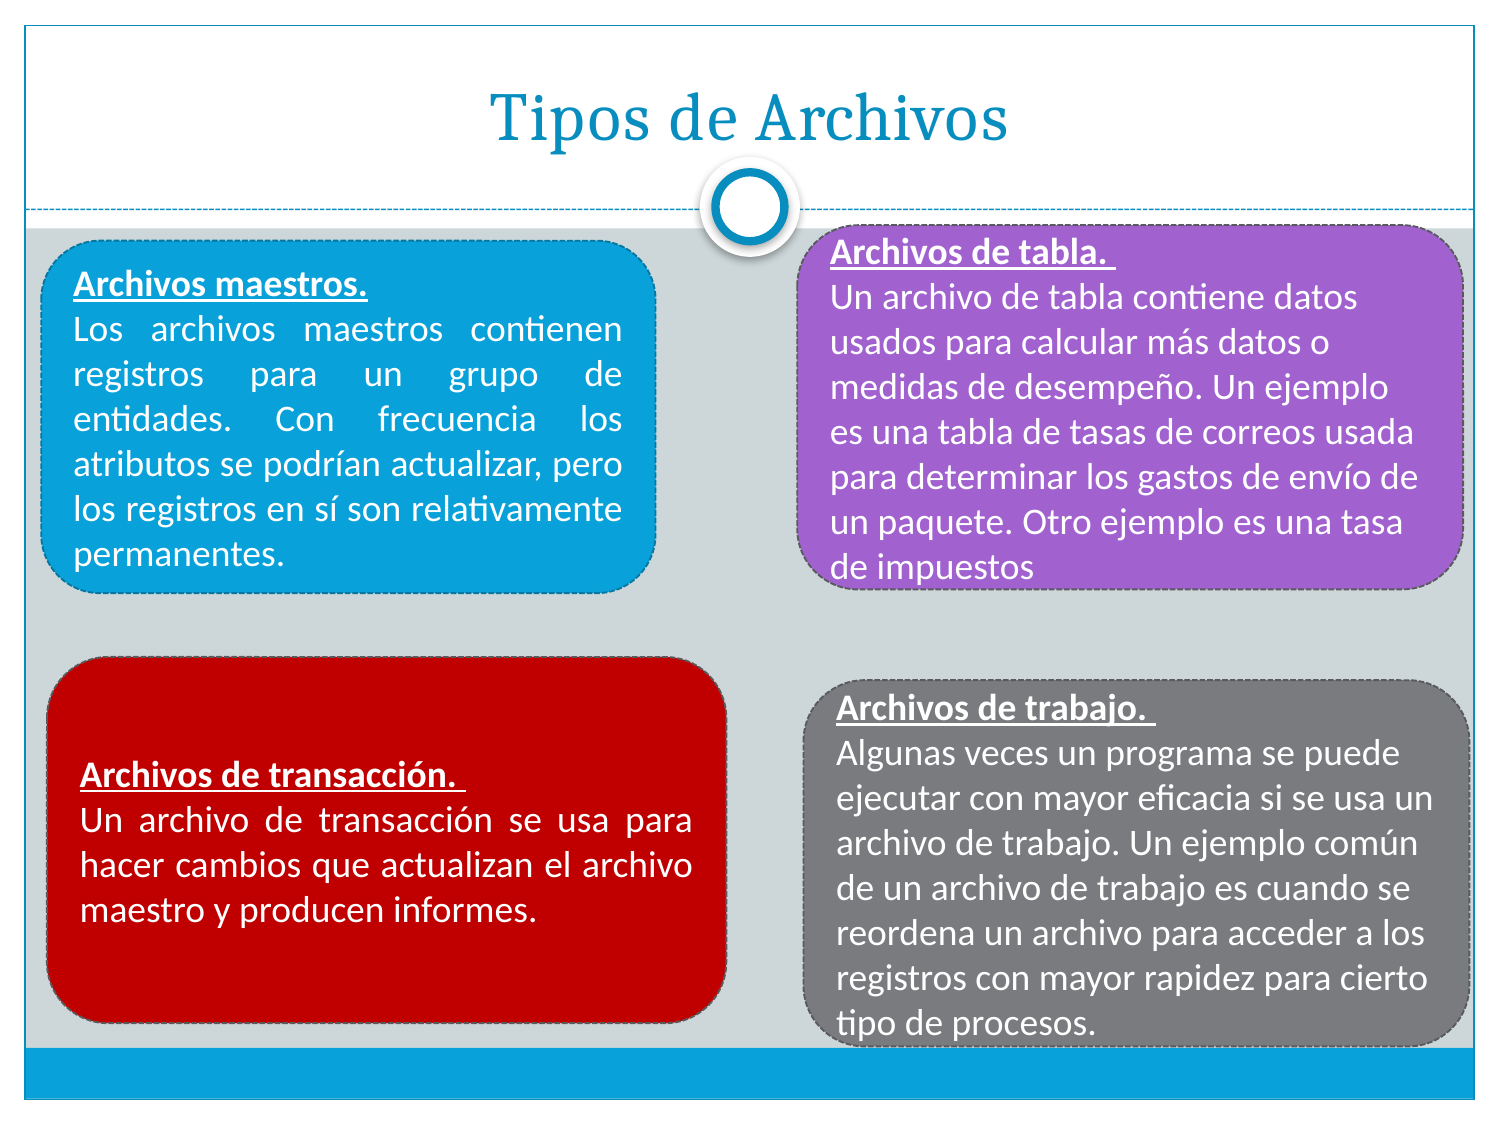

# Tipos de Archivos
Archivos de tabla.
Un archivo de tabla contiene datos usados para calcular más datos o medidas de desempeño. Un ejemplo es una tabla de tasas de correos usada para determinar los gastos de envío de un paquete. Otro ejemplo es una tasa de impuestos
Archivos maestros.
Los archivos maestros contienen registros para un grupo de entidades. Con frecuencia los atributos se podrían actualizar, pero los registros en sí son relativamente permanentes.
Archivos de transacción.
Un archivo de transacción se usa para hacer cambios que actualizan el archivo maestro y producen informes.
Archivos de trabajo.
Algunas veces un programa se puede ejecutar con mayor eficacia si se usa un archivo de trabajo. Un ejemplo común de un archivo de trabajo es cuando se reordena un archivo para acceder a los registros con mayor rapidez para cierto tipo de procesos.